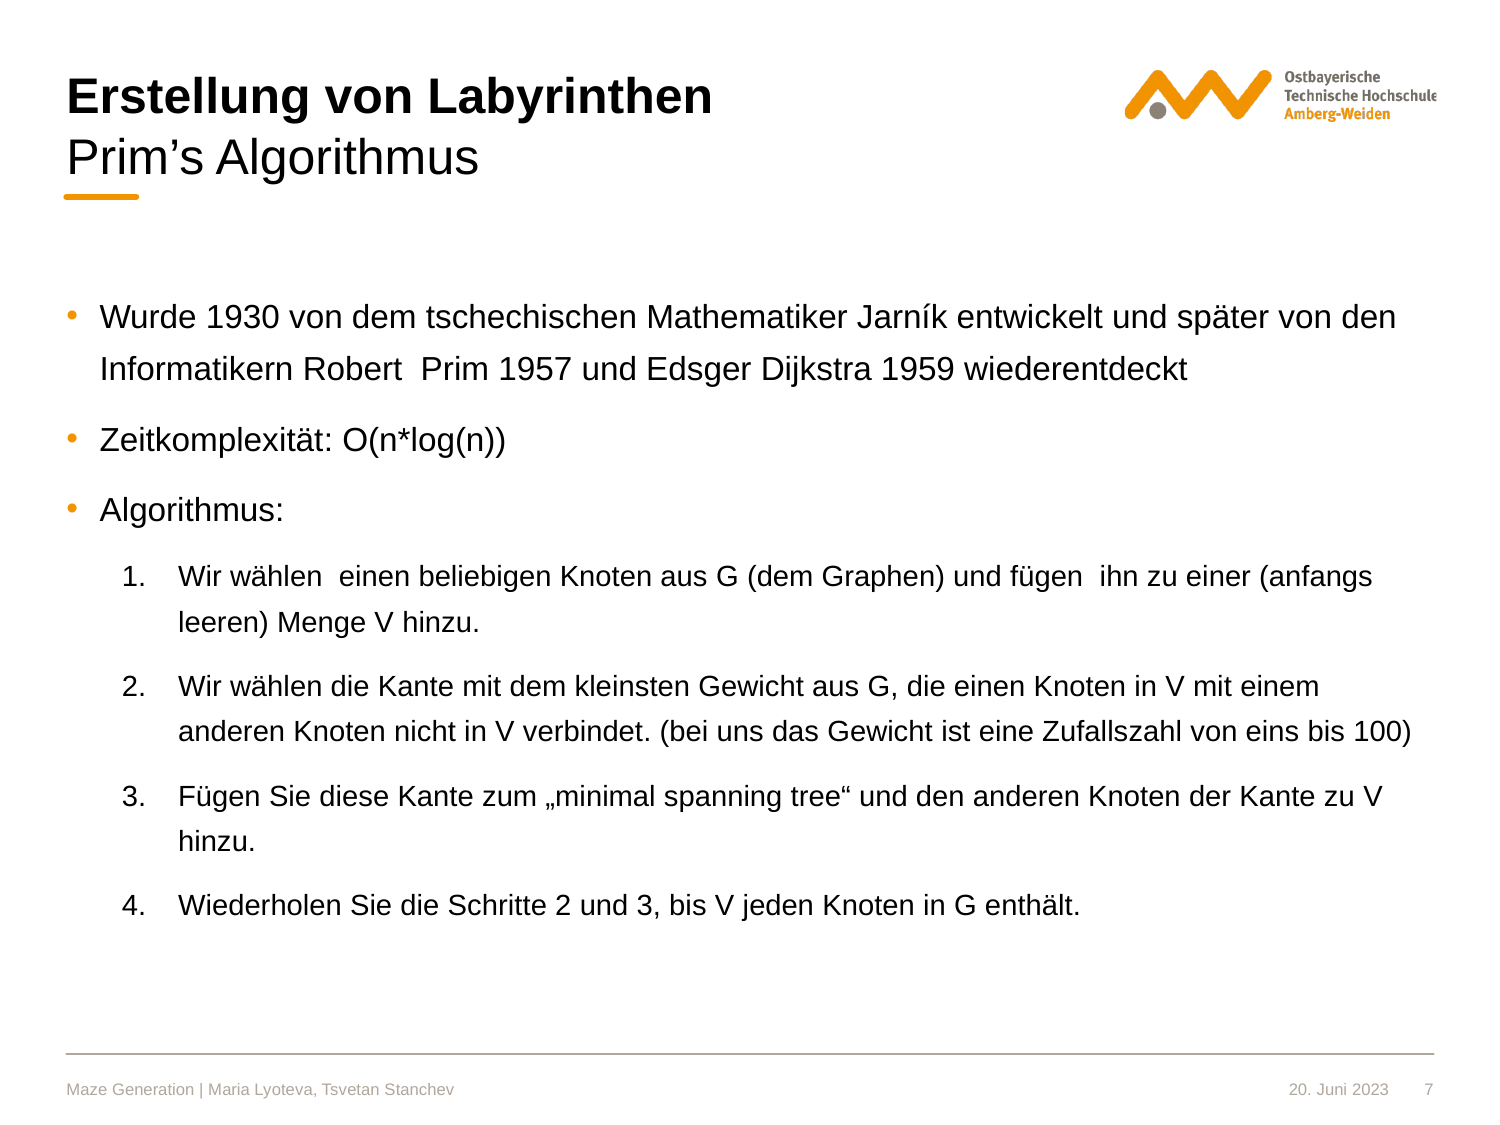

# Erstellung von Labyrinthen
Prim’s Algorithmus
Wurde 1930 von dem tschechischen Mathematiker Jarník entwickelt und später von den Informatikern Robert  Prim 1957 und Edsger Dijkstra 1959 wiederentdeckt
Zeitkomplexität: O(n*log(n))
Algorithmus:
Wir wählen  einen beliebigen Knoten aus G (dem Graphen) und fügen  ihn zu einer (anfangs leeren) Menge V hinzu.
Wir wählen die Kante mit dem kleinsten Gewicht aus G, die einen Knoten in V mit einem anderen Knoten nicht in V verbindet. (bei uns das Gewicht ist eine Zufallszahl von eins bis 100)
Fügen Sie diese Kante zum „minimal spanning tree“ und den anderen Knoten der Kante zu V hinzu.
Wiederholen Sie die Schritte 2 und 3, bis V jeden Knoten in G enthält.

Maze Generation | Maria Lyoteva, Tsvetan Stanchev
20. Juni 2023
7